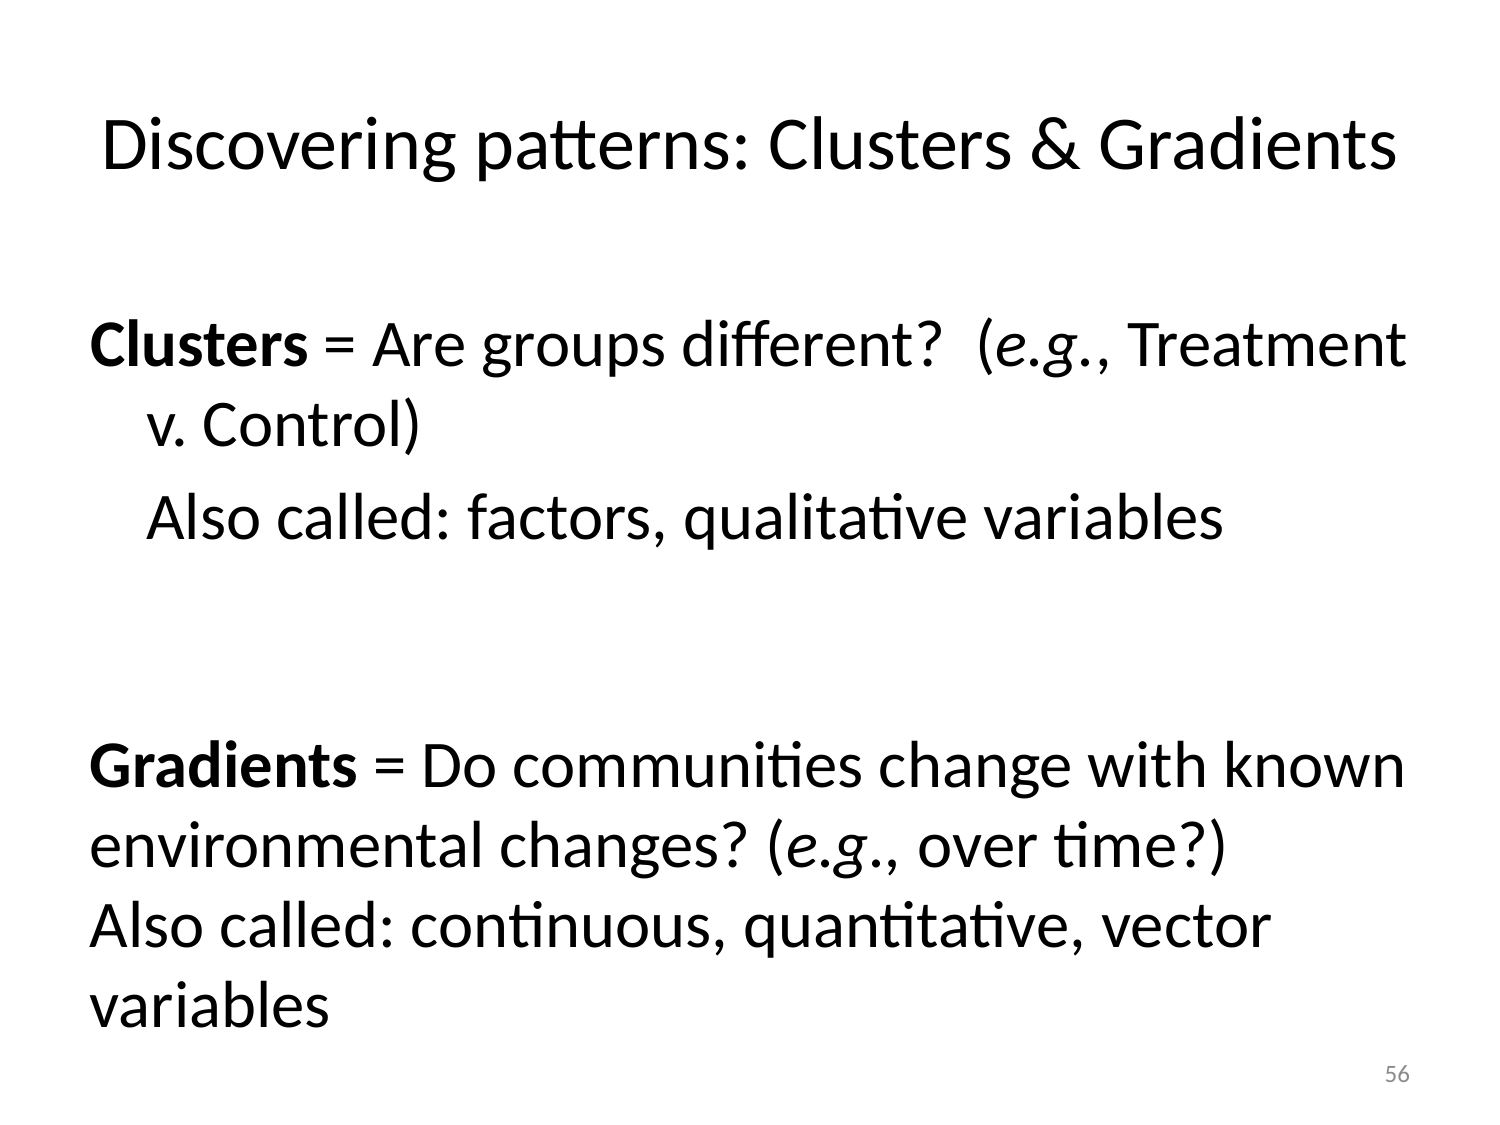

# Discovering patterns: Clusters & Gradients
Clusters = Are groups different?  (e.g., Treatment v. Control)
	Also called: factors, qualitative variables

Gradients = Do communities change with known environmental changes? (e.g., over time?)
Also called: continuous, quantitative, vector variables
56